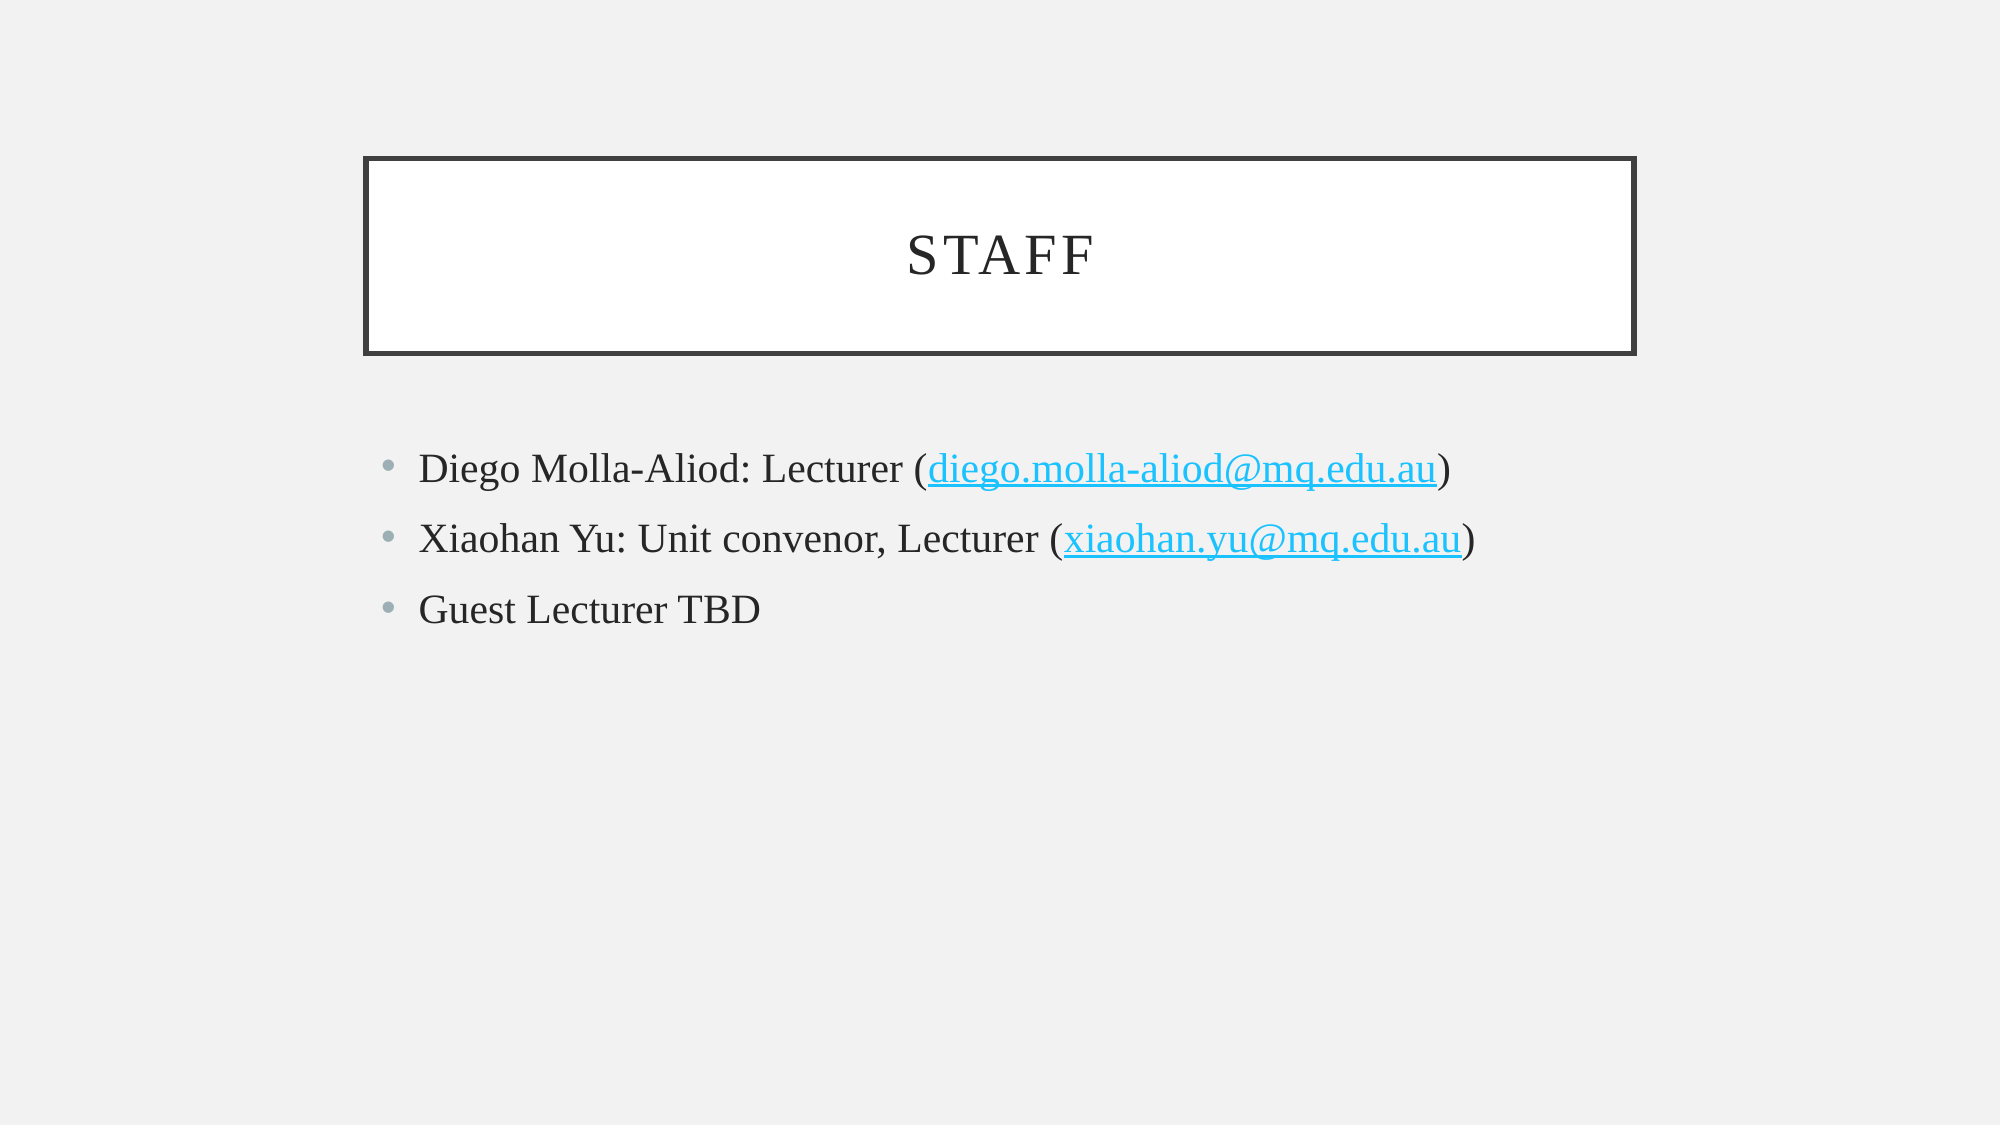

# Staff
Diego Molla-Aliod: Lecturer (diego.molla-aliod@mq.edu.au)
Xiaohan Yu: Unit convenor, Lecturer (xiaohan.yu@mq.edu.au)
Guest Lecturer TBD